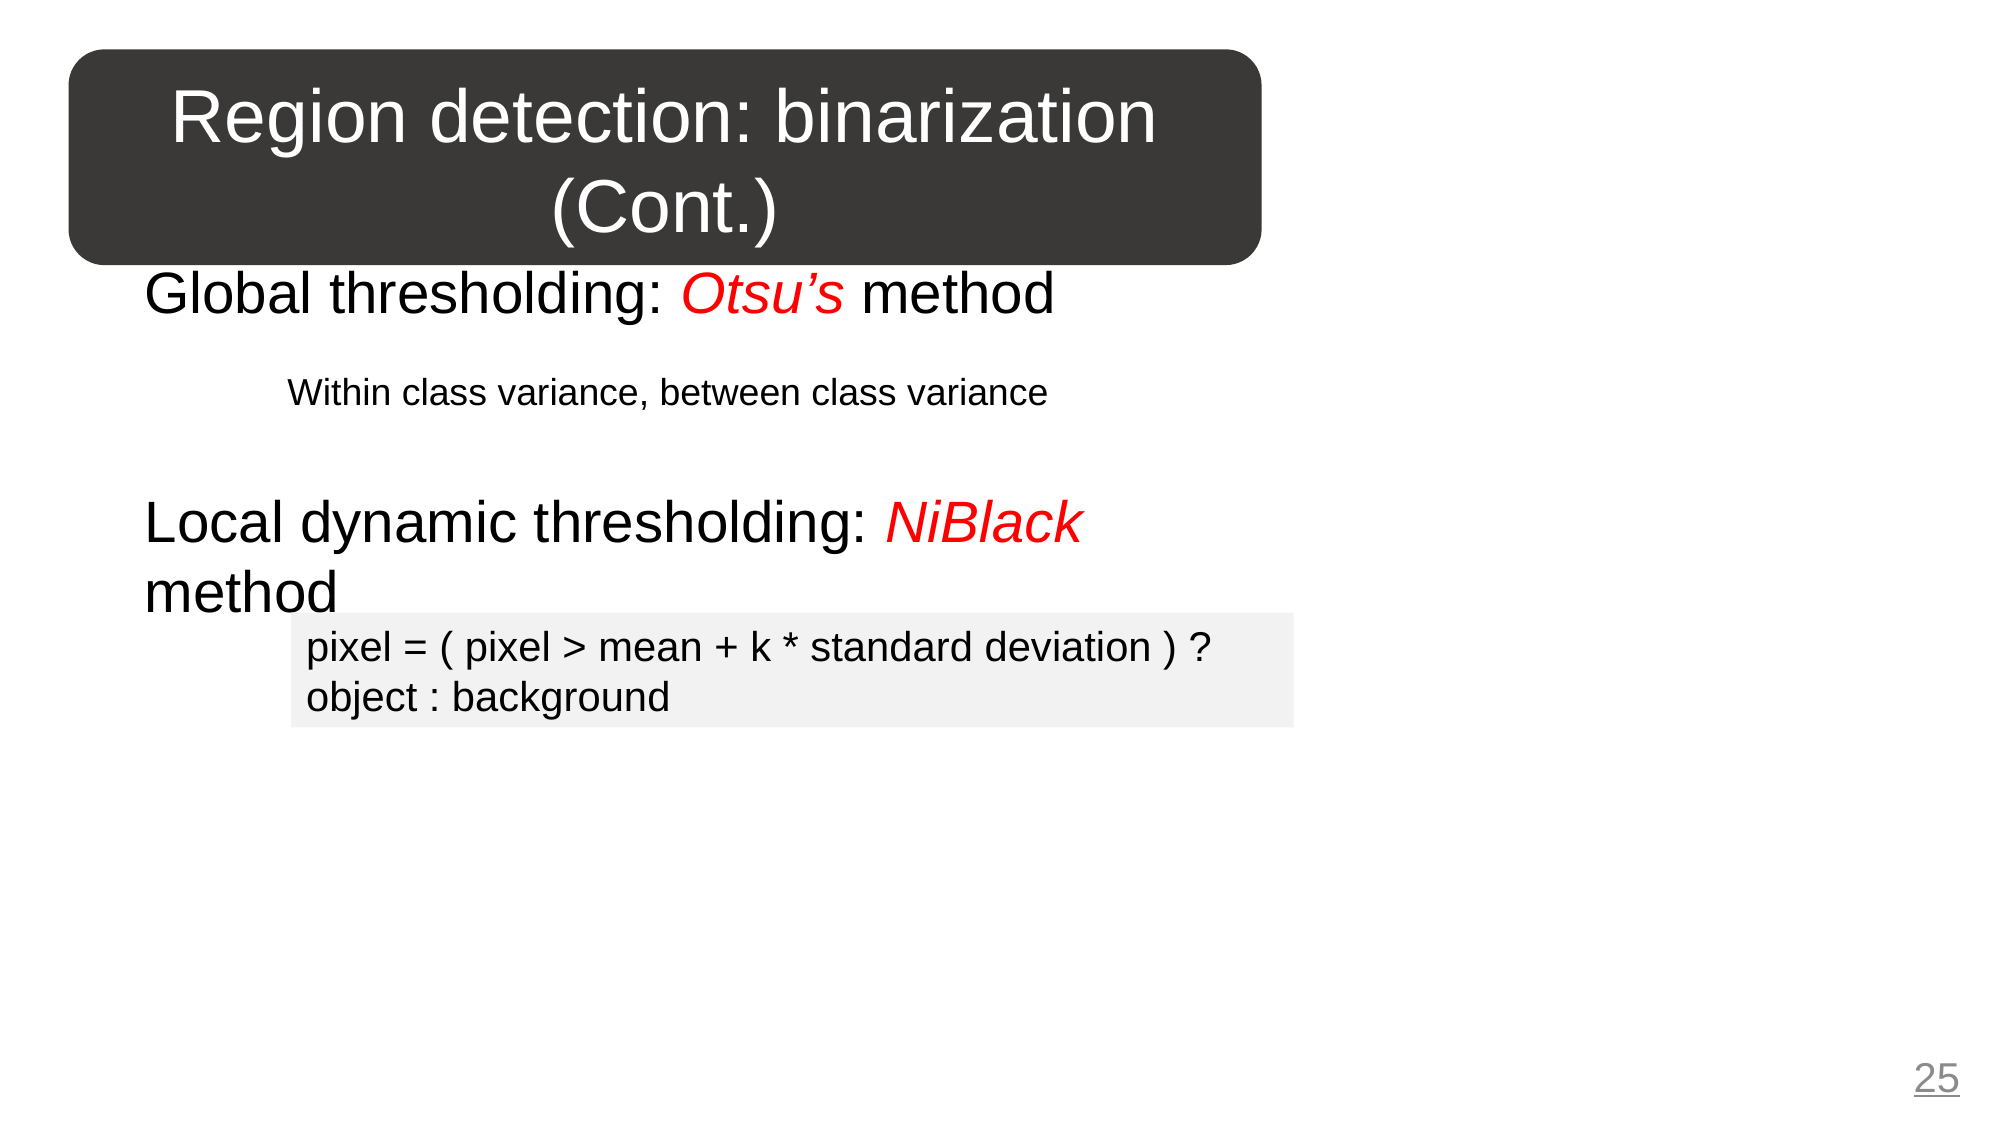

Region detection: binarization (Cont.)
Global thresholding: Otsu’s method
Within class variance, between class variance
Local dynamic thresholding: NiBlack method
pixel = ( pixel > mean + k * standard deviation ) ?
object : background
25